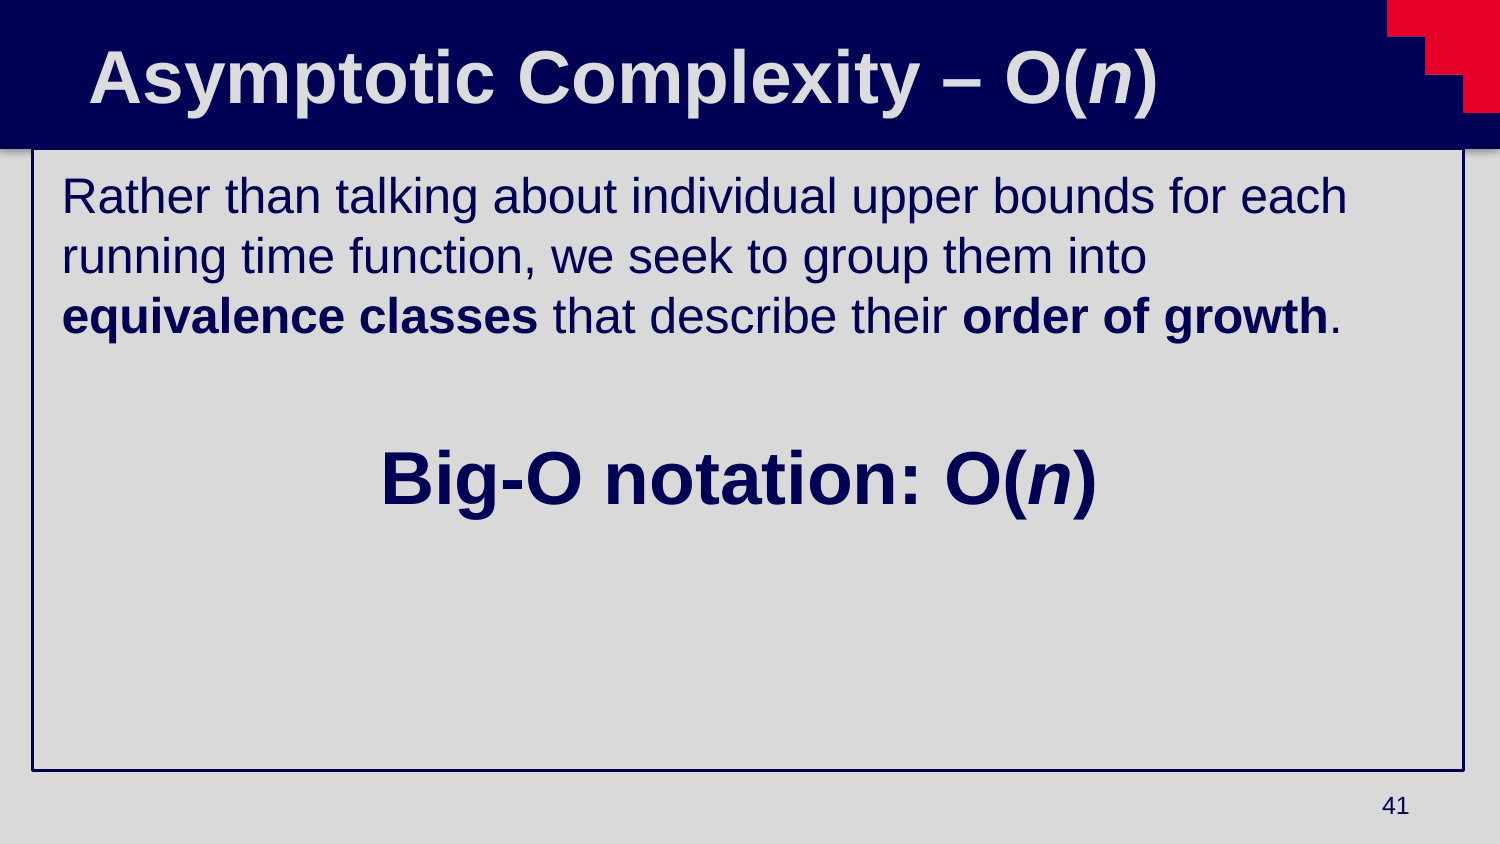

# Asymptotic Complexity – O(n)
Rather than talking about individual upper bounds for each running time function, we seek to group them into equivalence classes that describe their order of growth.

Big-O notation: O(n)
41